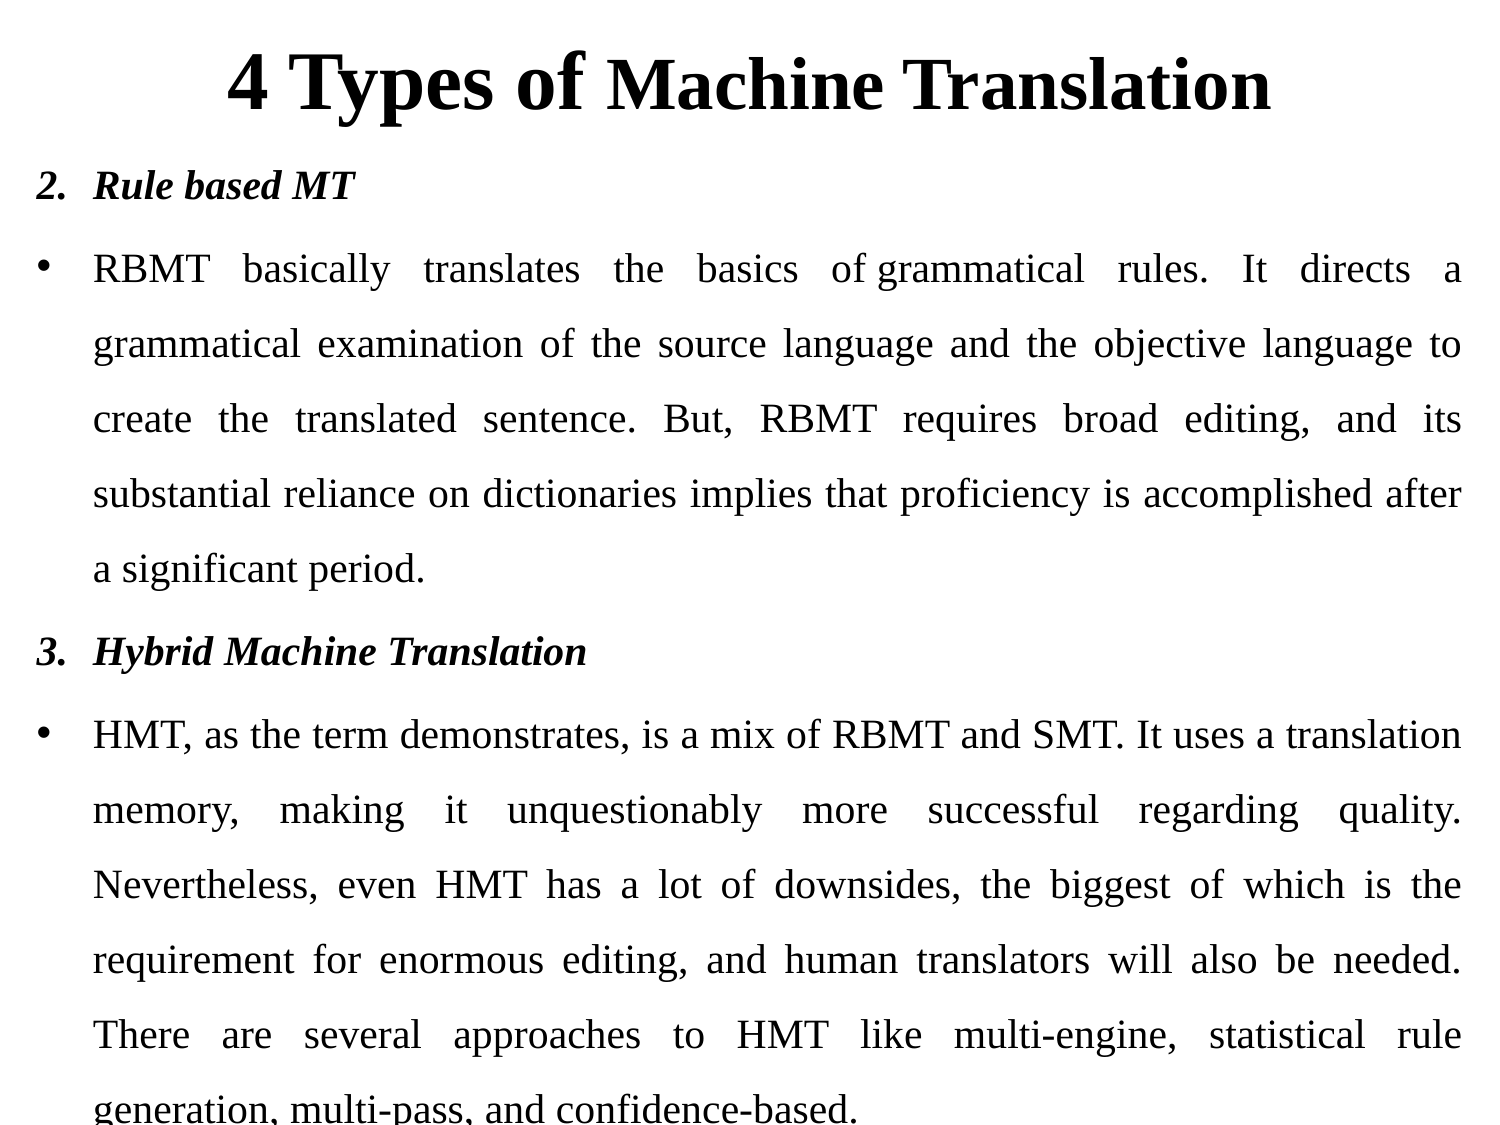

# 4 Types of Machine Translation
Rule based MT
RBMT basically translates the basics of grammatical rules. It directs a grammatical examination of the source language and the objective language to create the translated sentence. But, RBMT requires broad editing, and its substantial reliance on dictionaries implies that proficiency is accomplished after a significant period.
Hybrid Machine Translation
HMT, as the term demonstrates, is a mix of RBMT and SMT. It uses a translation memory, making it unquestionably more successful regarding quality. Nevertheless, even HMT has a lot of downsides, the biggest of which is the requirement for enormous editing, and human translators will also be needed. There are several approaches to HMT like multi-engine, statistical rule generation, multi-pass, and confidence-based.